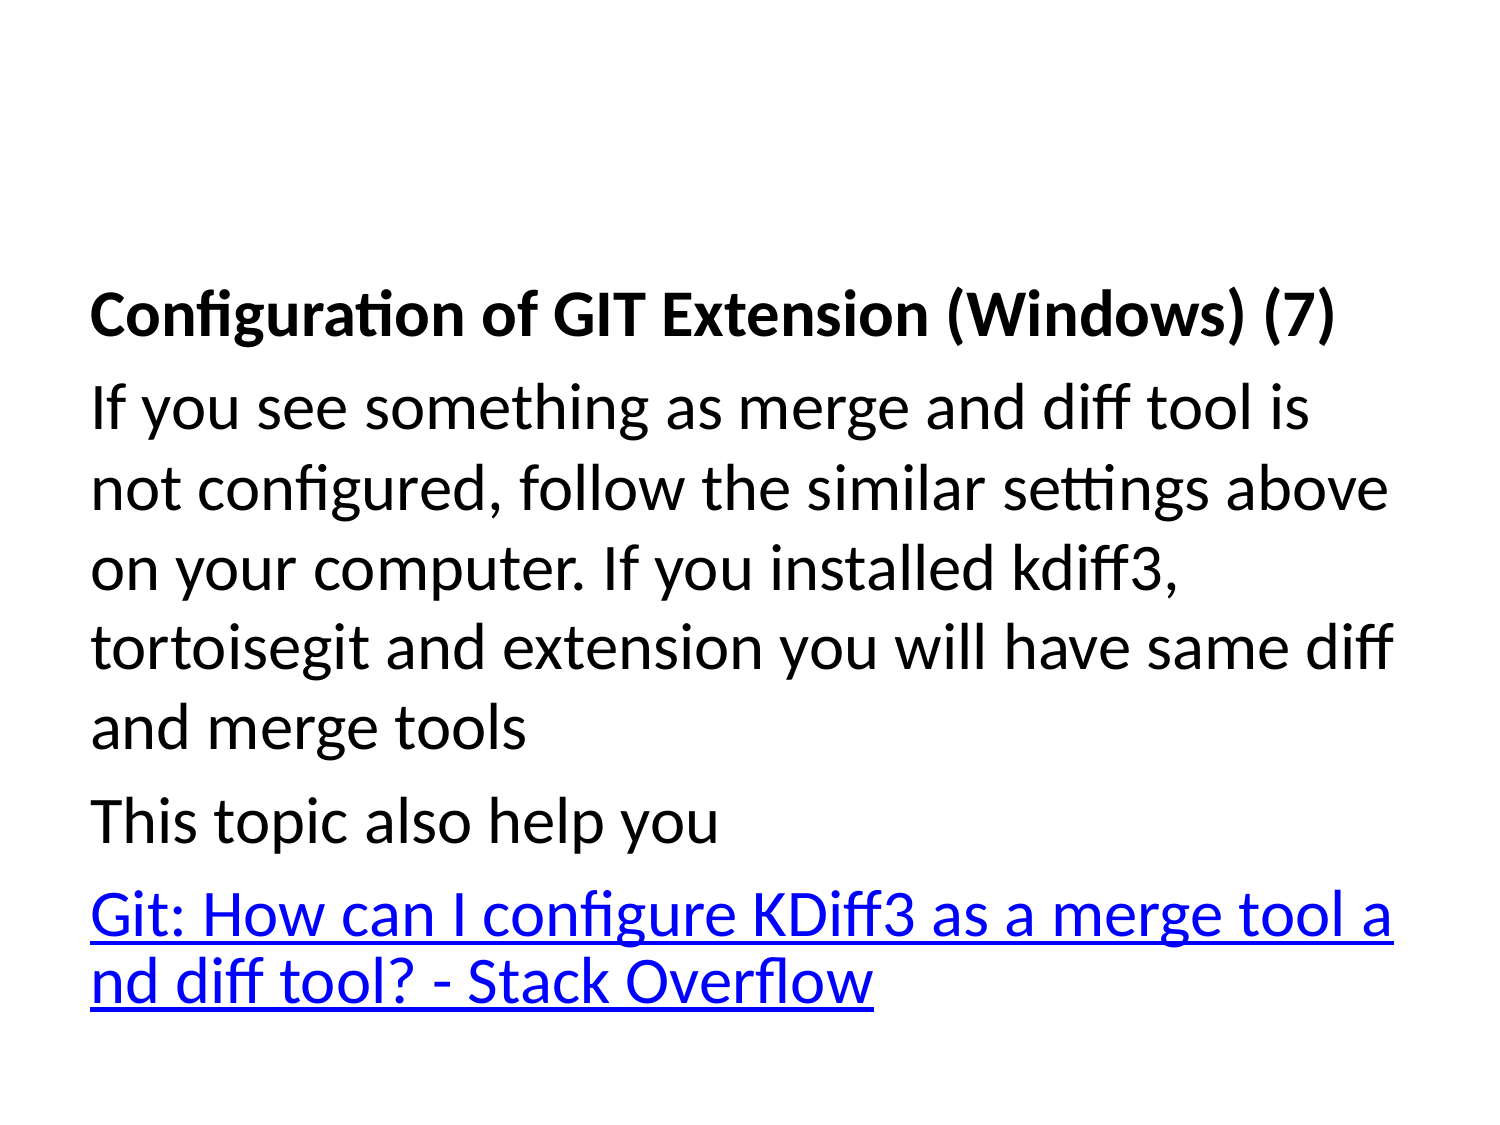

Configuration of GIT Extension (Windows) (7)
If you see something as merge and diff tool is not configured, follow the similar settings above on your computer. If you installed kdiff3, tortoisegit and extension you will have same diff and merge tools
This topic also help you
Git: How can I configure KDiff3 as a merge tool and diff tool? - Stack Overflow